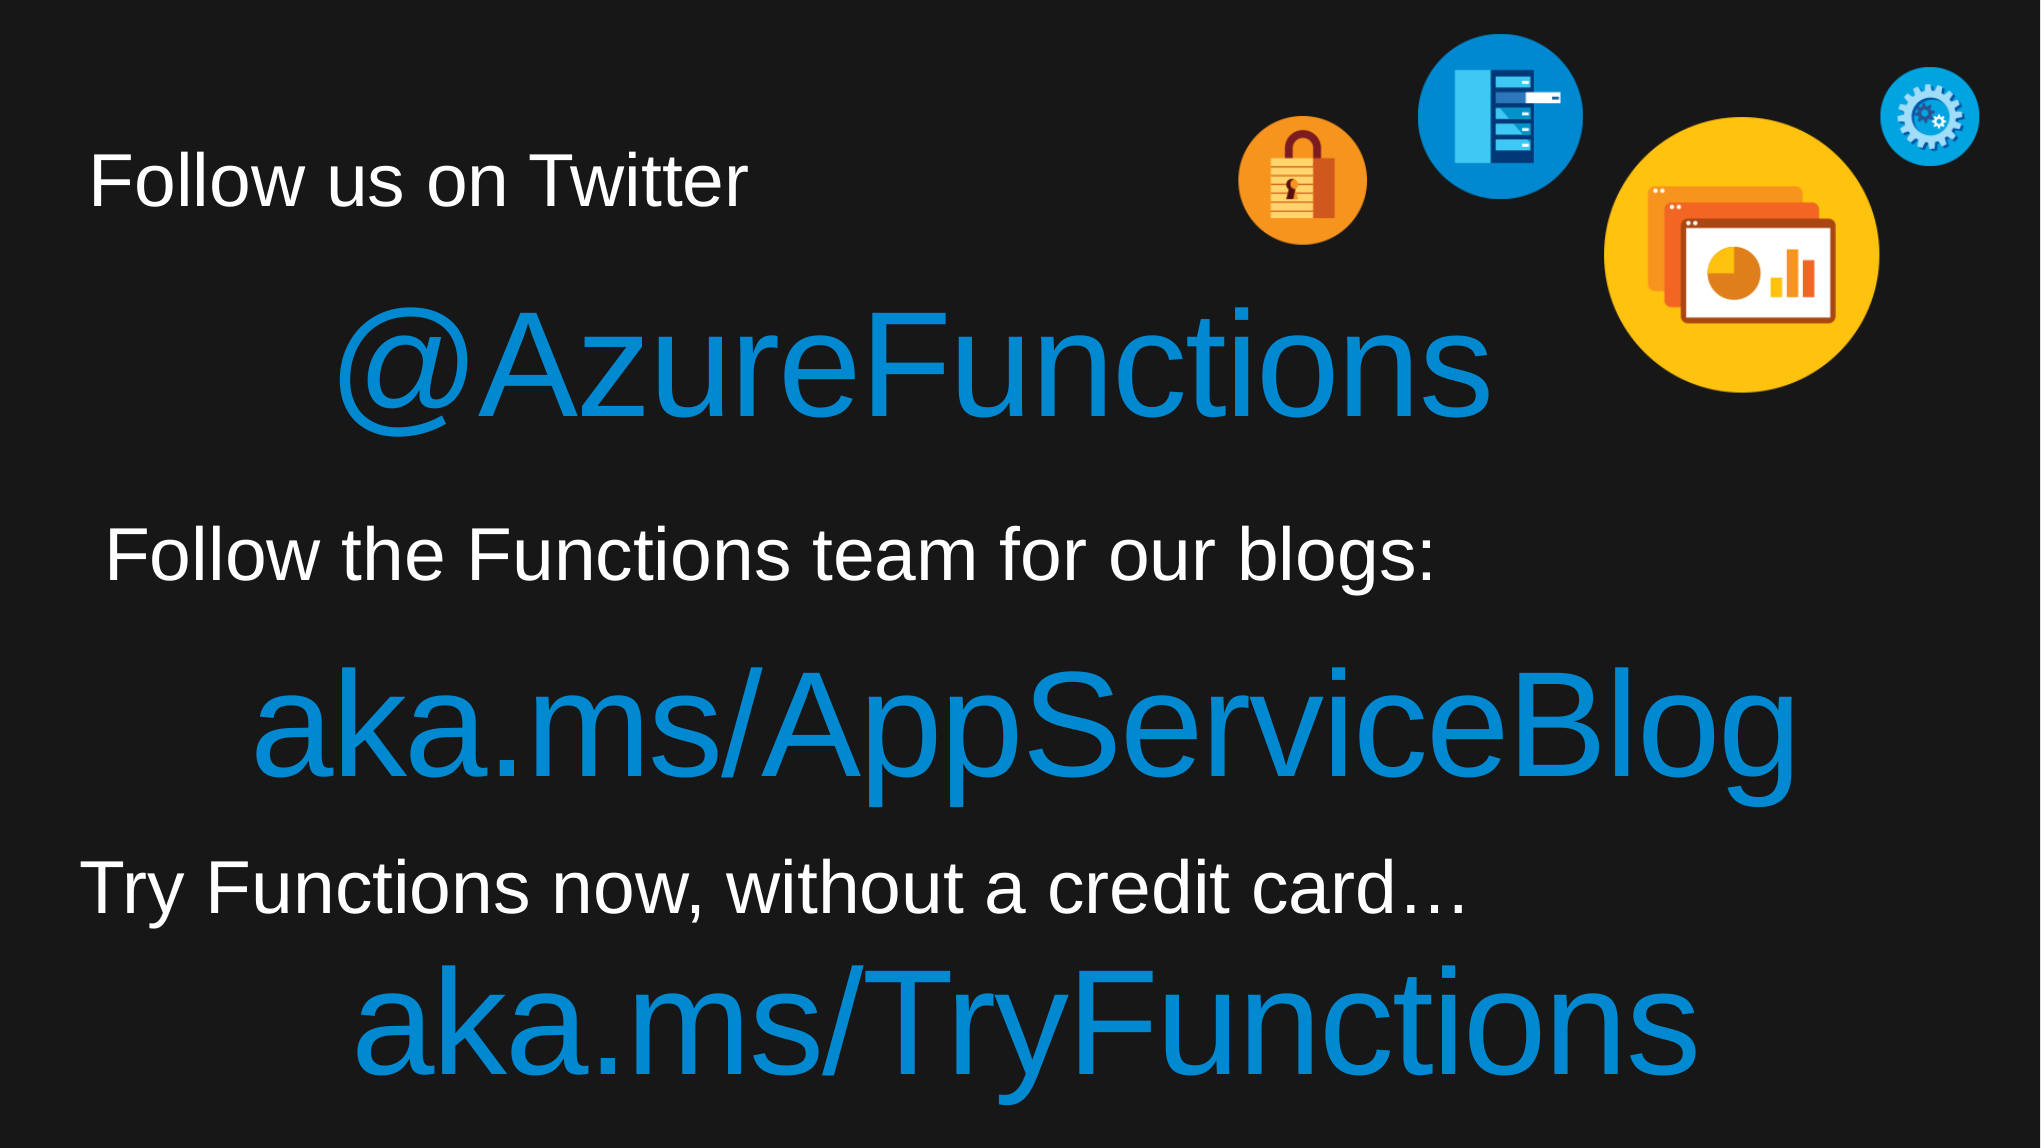

Follow us on Twitter
@AzureFunctions
Follow the Functions team for our blogs:
aka.ms/AppServiceBlog
Try Functions now, without a credit card…
aka.ms/TryFunctions